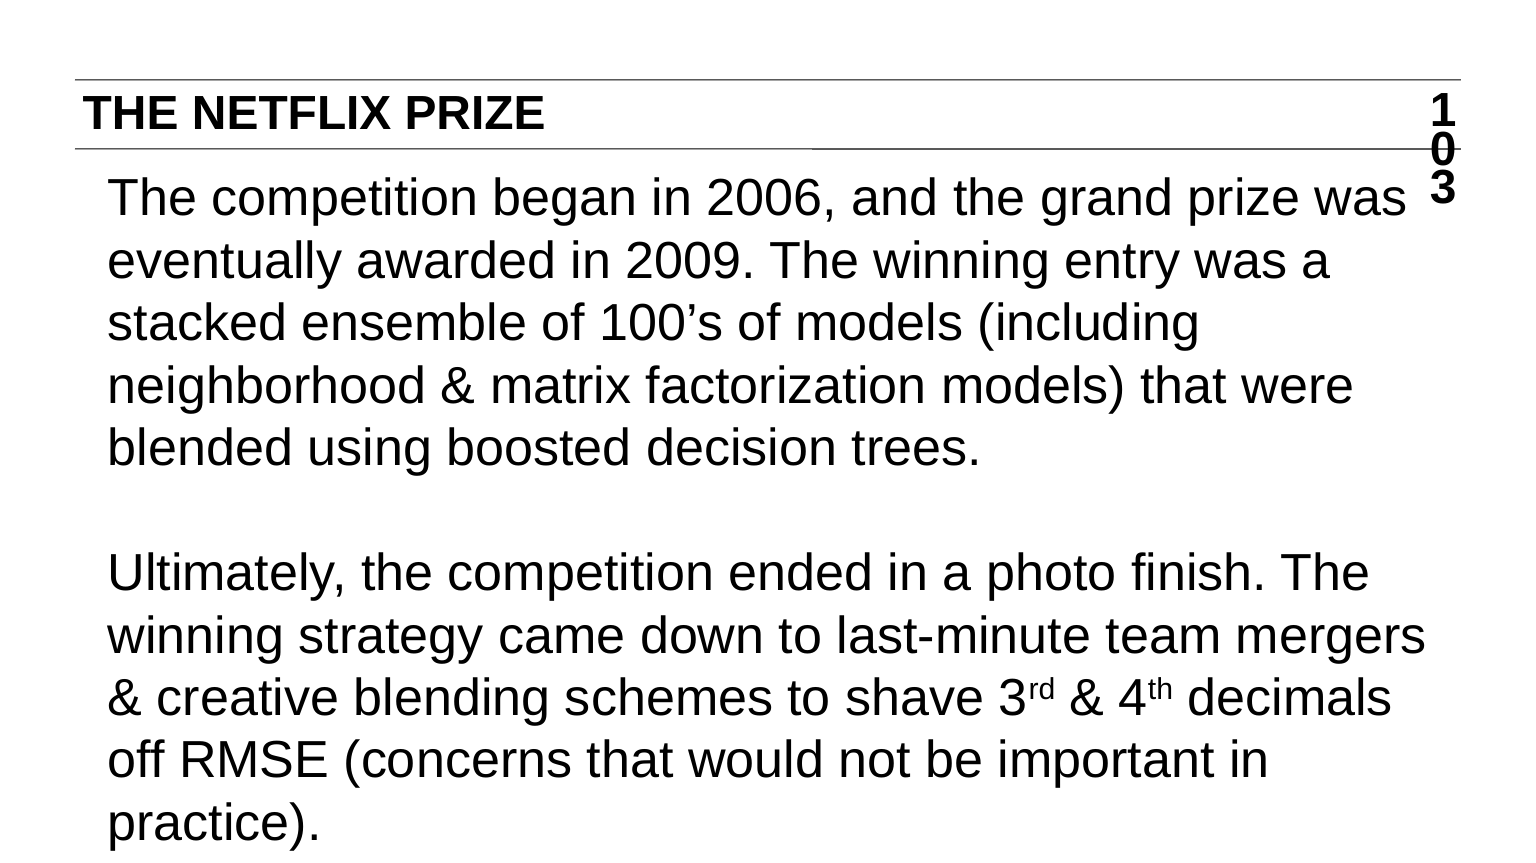

The netflix prize
103
The competition began in 2006, and the grand prize was eventually awarded in 2009. The winning entry was a stacked ensemble of 100’s of models (including neighborhood & matrix factorization models) that were blended using boosted decision trees.

Ultimately, the competition ended in a photo finish. The winning strategy came down to last-minute team mergers & creative blending schemes to shave 3rd & 4th decimals off RMSE (concerns that would not be important in practice).

The competition did much to spur interest and research advances in recsys technology, and the prize money was donated to charity.